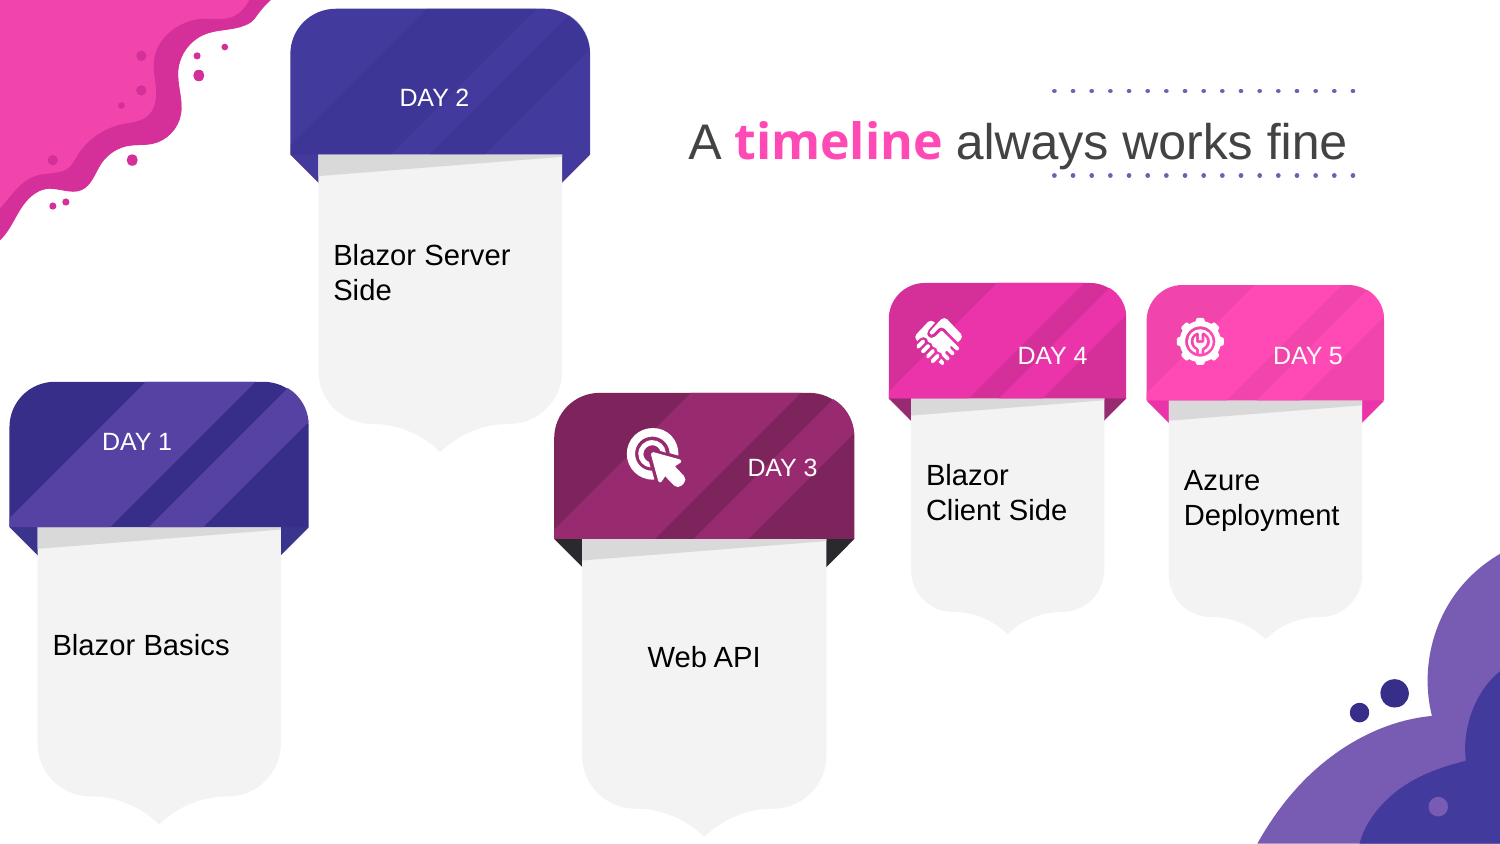

Blazor Server Side

DAY 2
# A timeline always works fine

Blazor Client Side

Azure Deployment

DAY 4
DAY 5

Blazor Basics

Web API

DAY 1

DAY 3